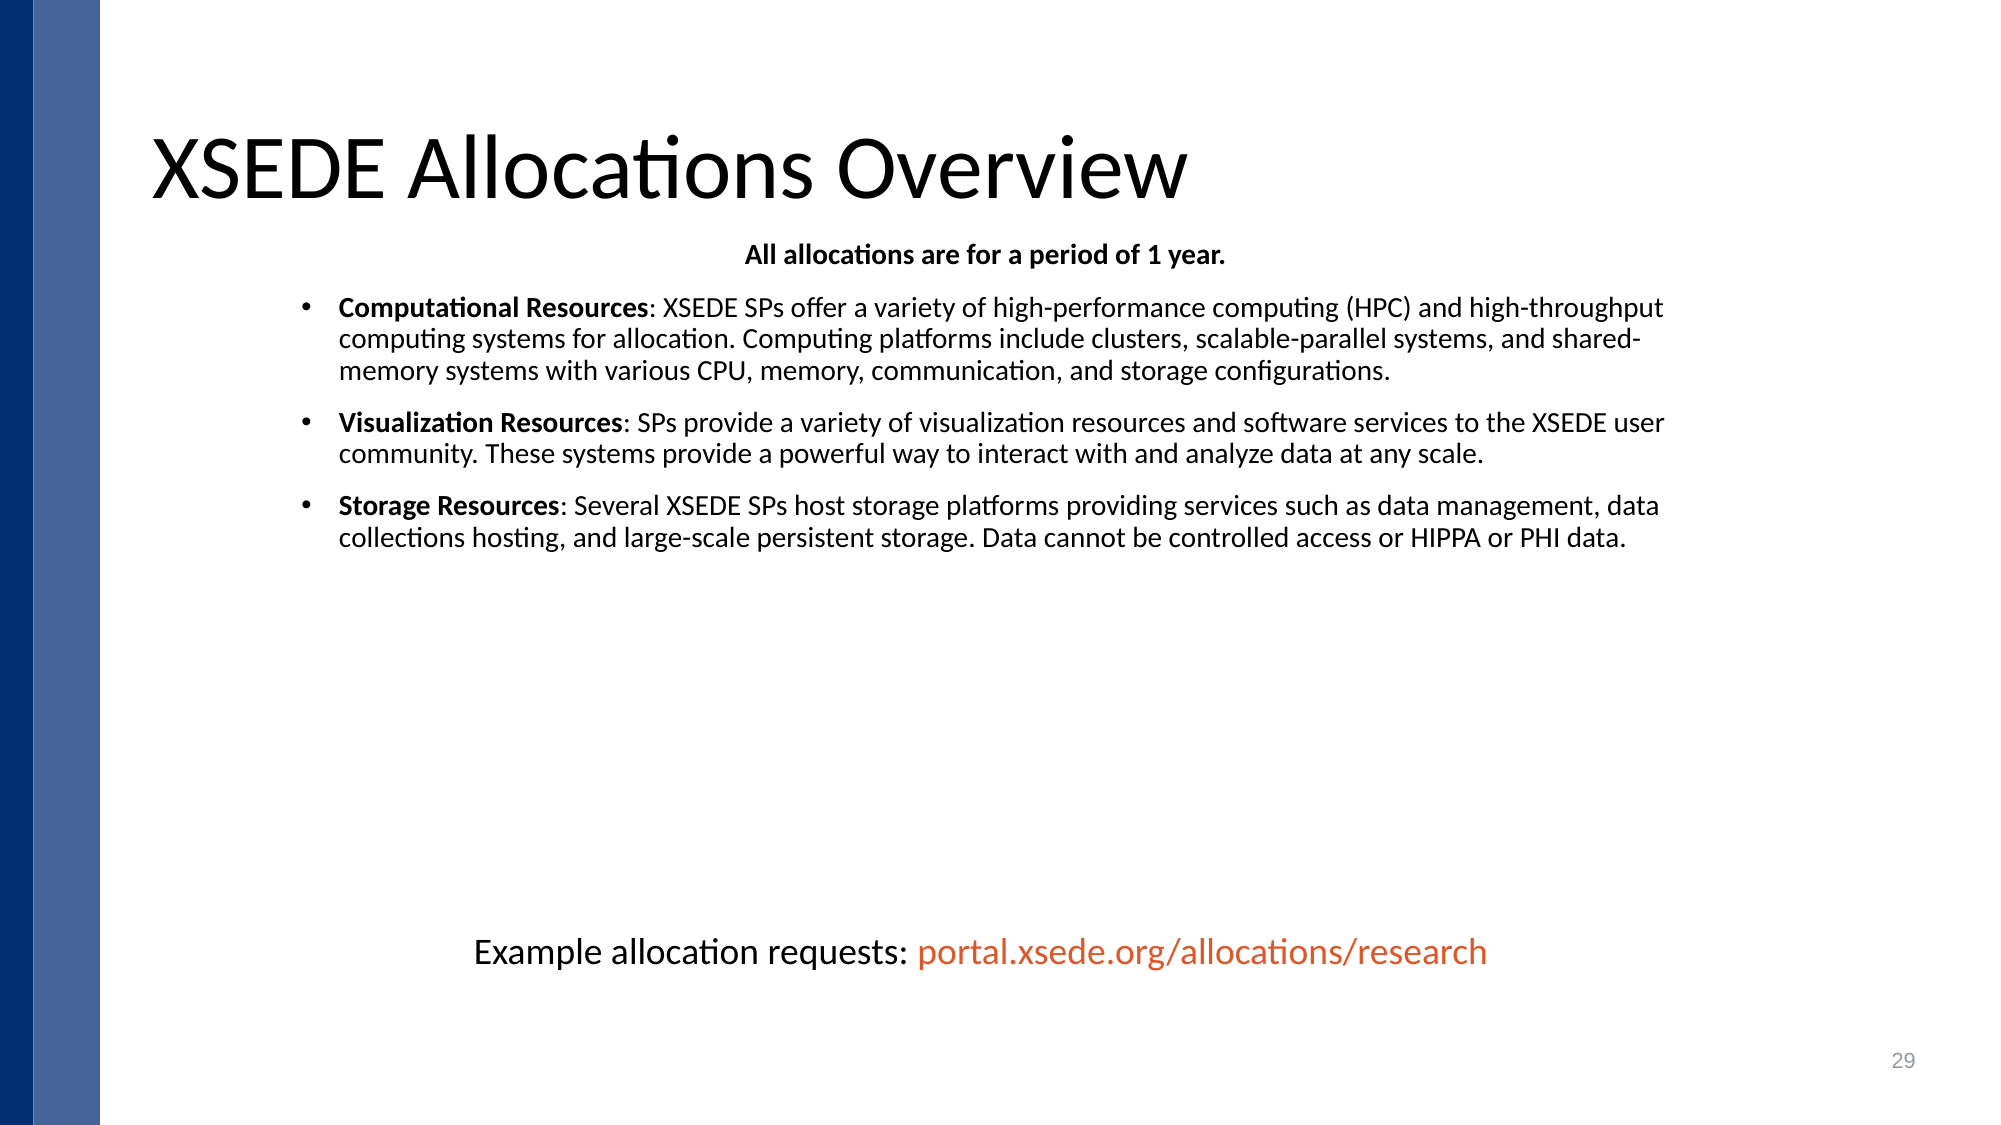

# XSEDE Allocations Overview
All allocations are for a period of 1 year.
Computational Resources: XSEDE SPs offer a variety of high-performance computing (HPC) and high-throughput computing systems for allocation. Computing platforms include clusters, scalable-parallel systems, and shared-memory systems with various CPU, memory, communication, and storage configurations.
Visualization Resources: SPs provide a variety of visualization resources and software services to the XSEDE user community. These systems provide a powerful way to interact with and analyze data at any scale.
Storage Resources: Several XSEDE SPs host storage platforms providing services such as data management, data collections hosting, and large-scale persistent storage. Data cannot be controlled access or HIPPA or PHI data.
Example allocation requests: portal.xsede.org/allocations/research
29